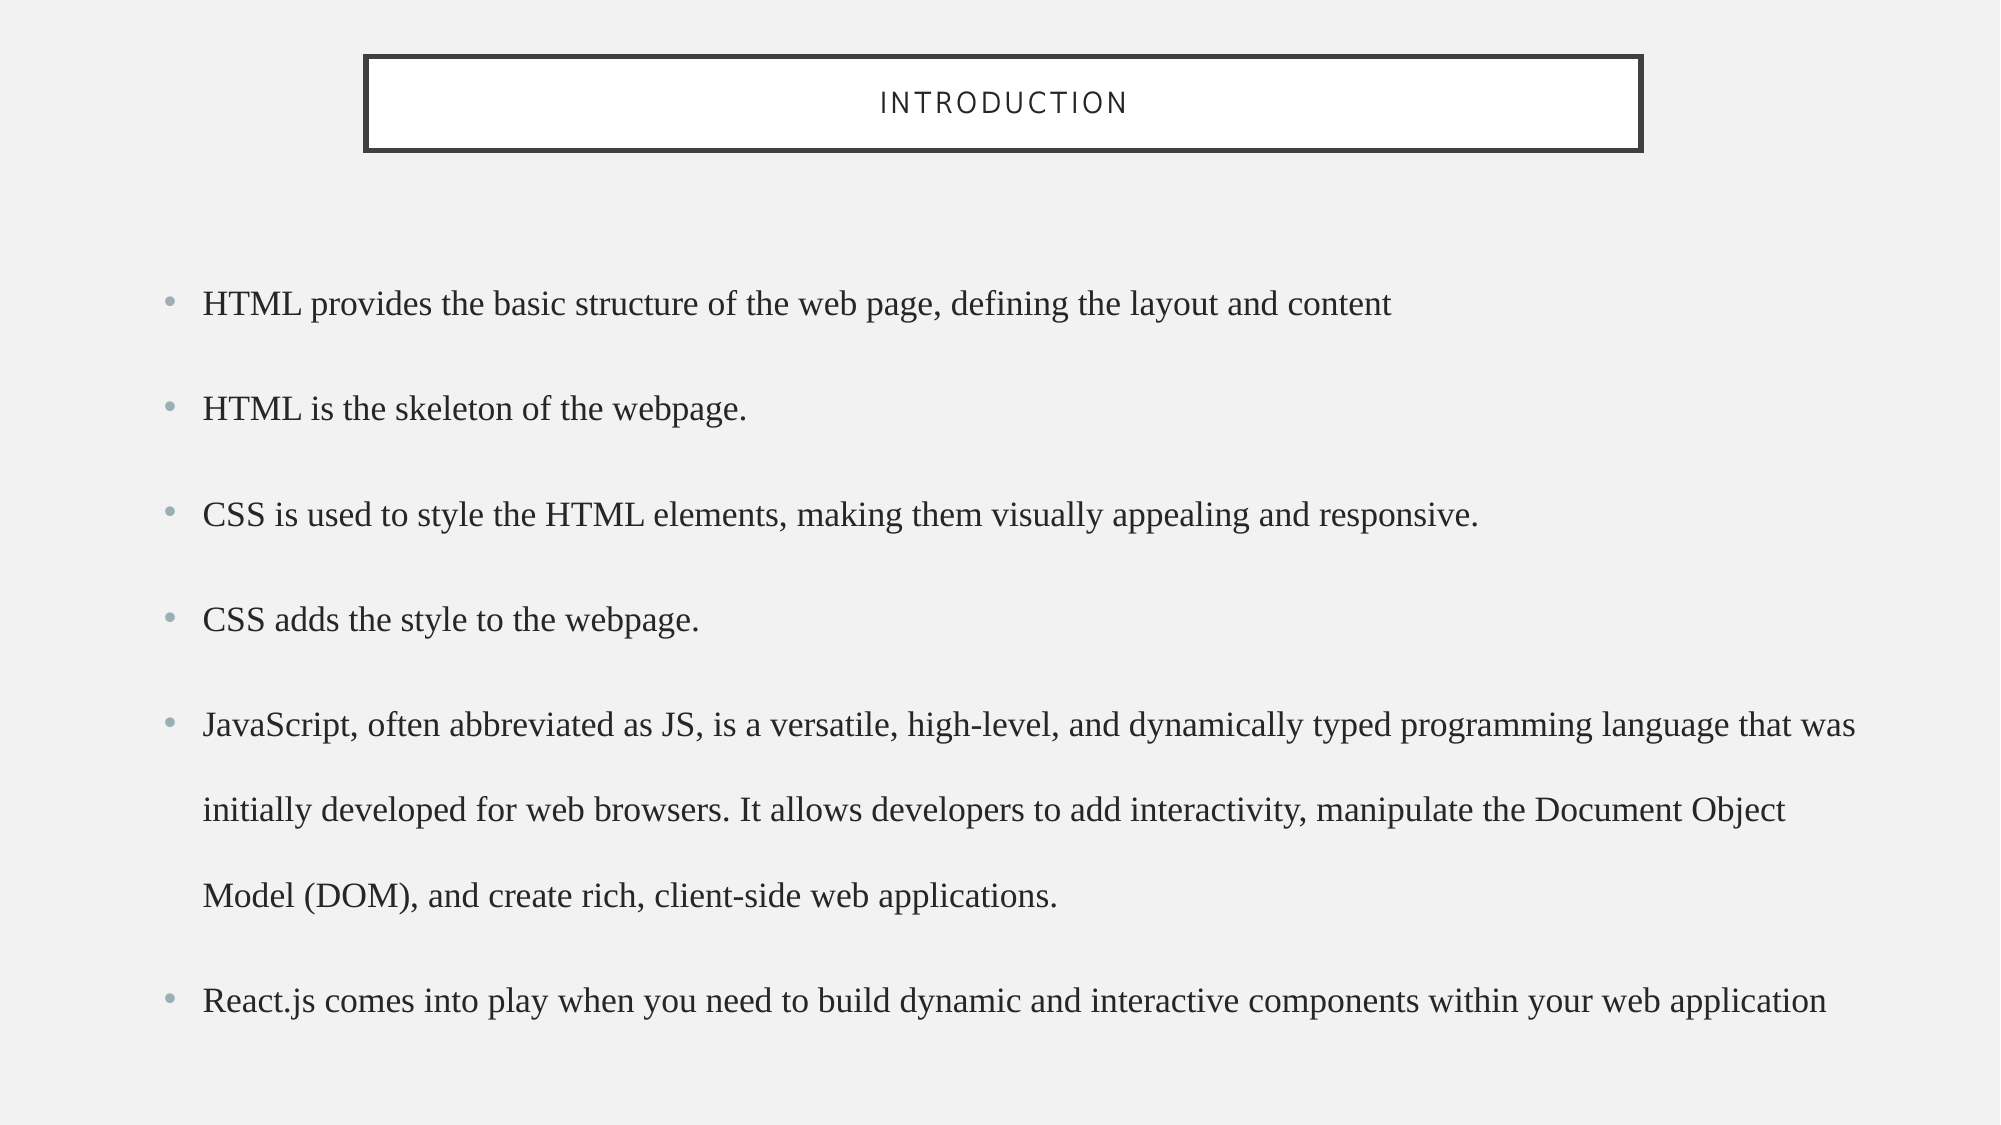

# Introduction
HTML provides the basic structure of the web page, defining the layout and content
HTML is the skeleton of the webpage.
CSS is used to style the HTML elements, making them visually appealing and responsive.
CSS adds the style to the webpage.
JavaScript, often abbreviated as JS, is a versatile, high-level, and dynamically typed programming language that was initially developed for web browsers. It allows developers to add interactivity, manipulate the Document Object Model (DOM), and create rich, client-side web applications.
React.js comes into play when you need to build dynamic and interactive components within your web application